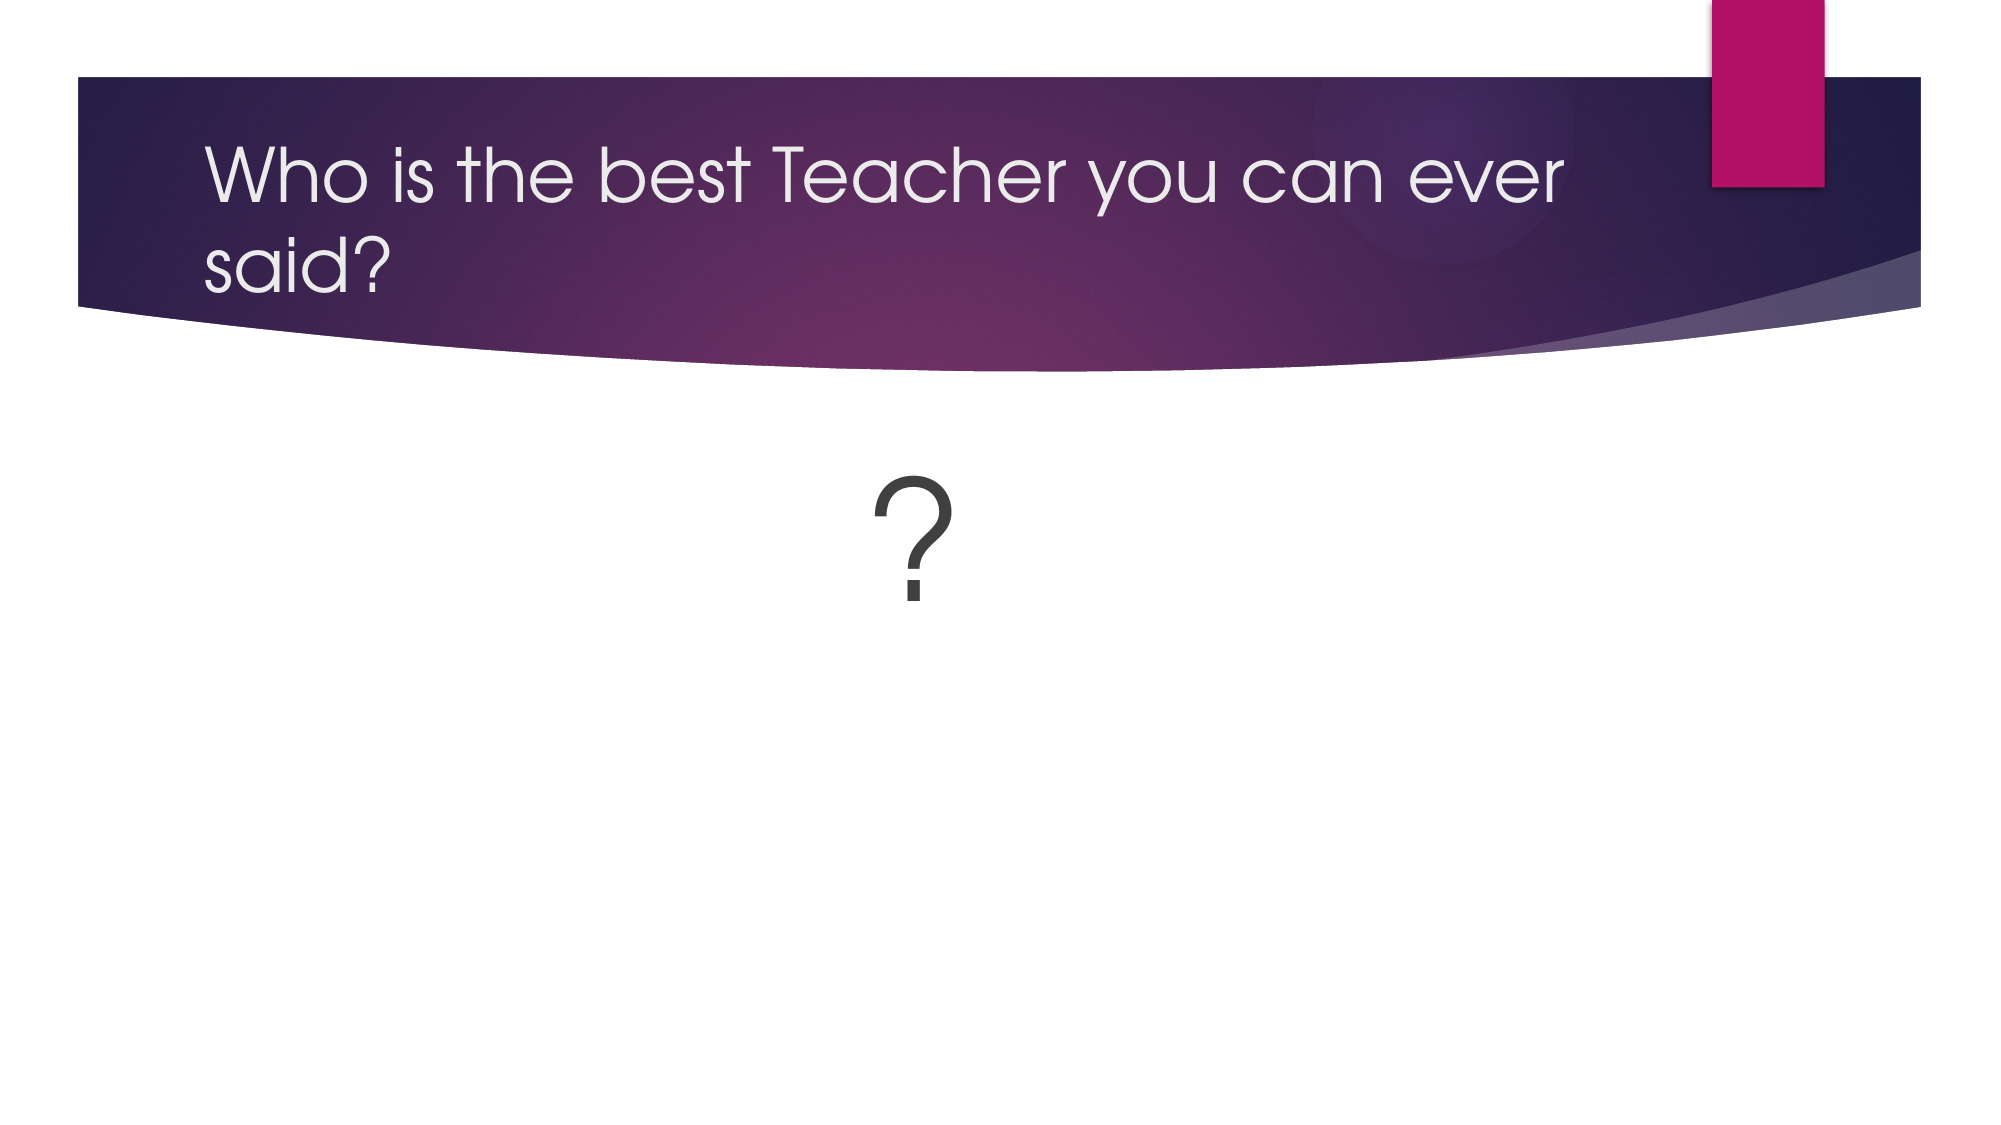

# Who is the best Teacher you can ever said?
?